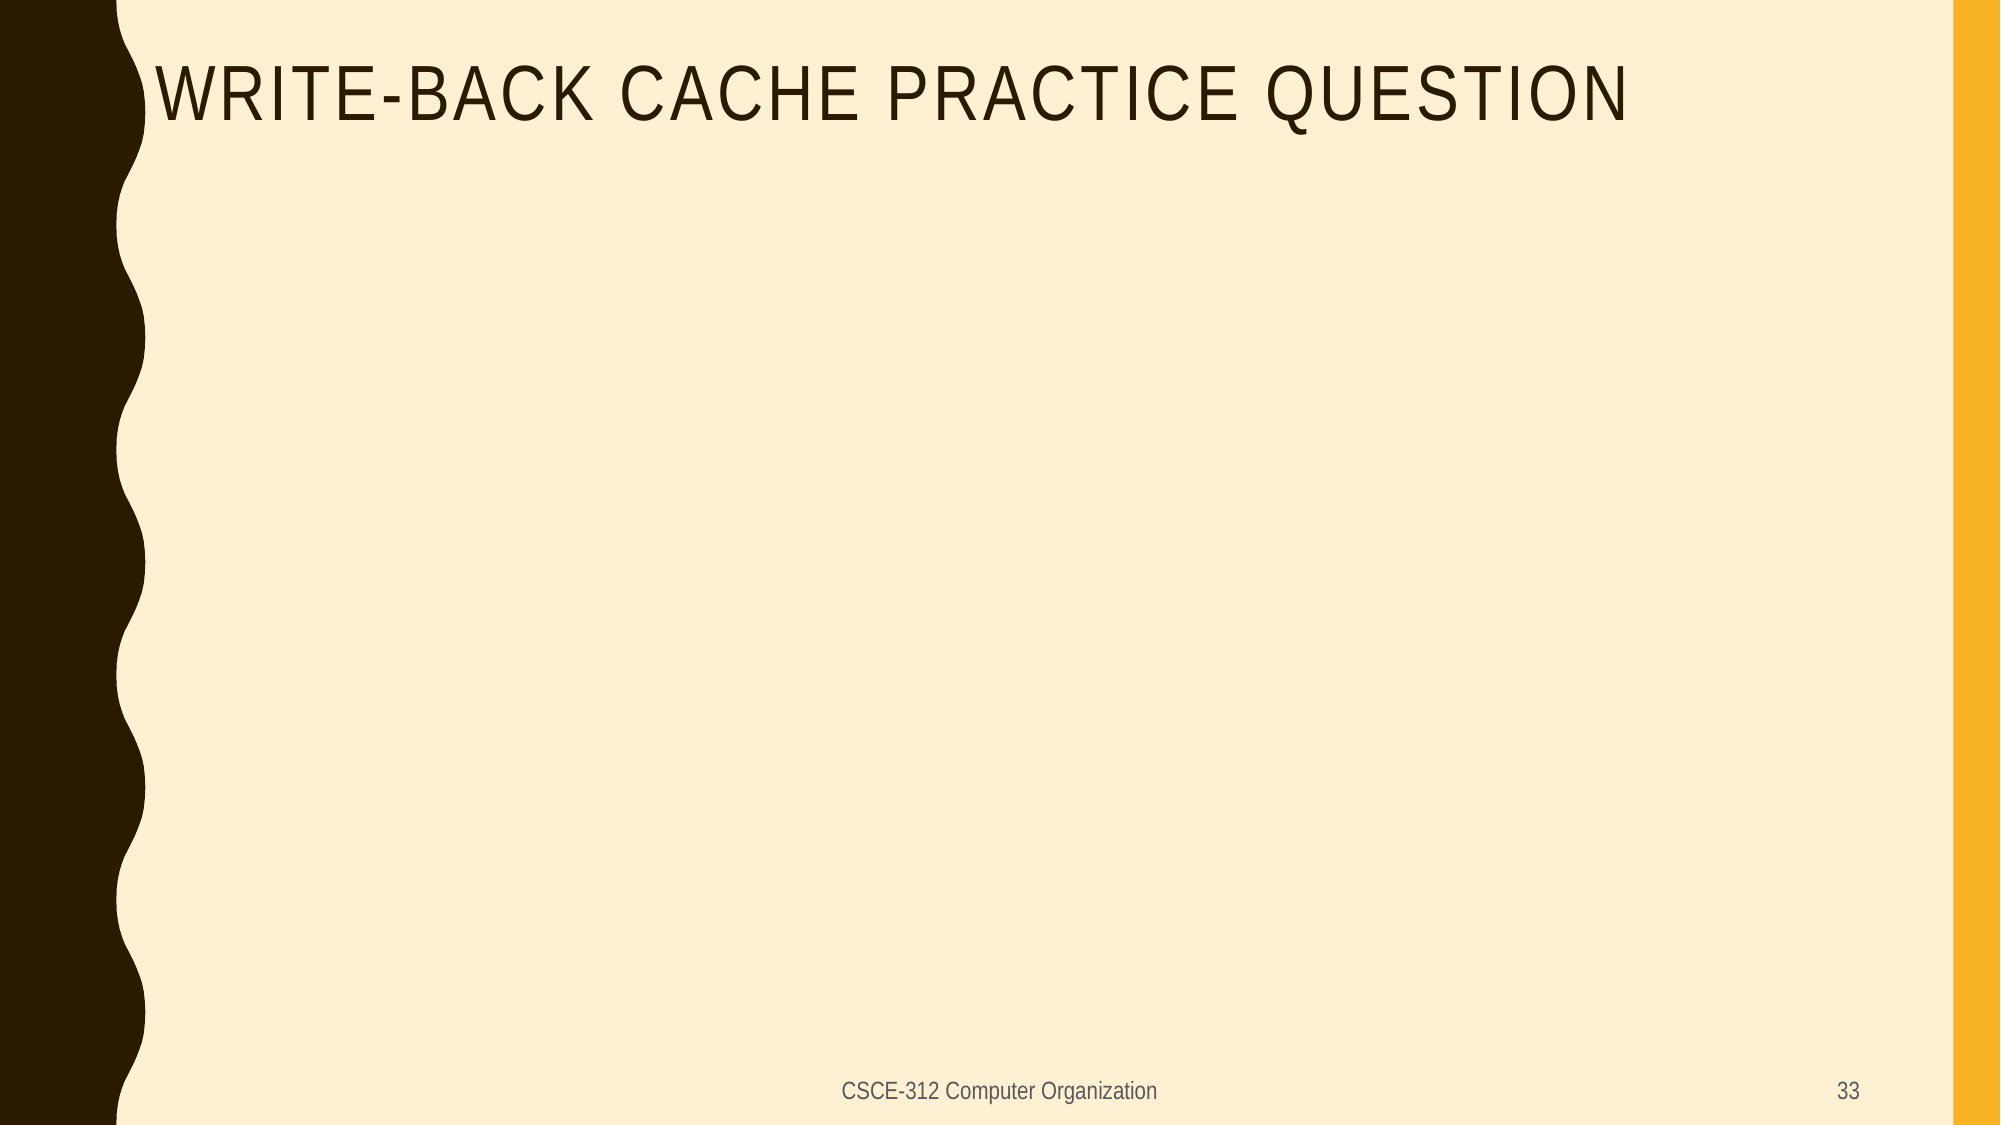

# Write-Back Cache Practice Question
CSCE-312 Computer Organization
33